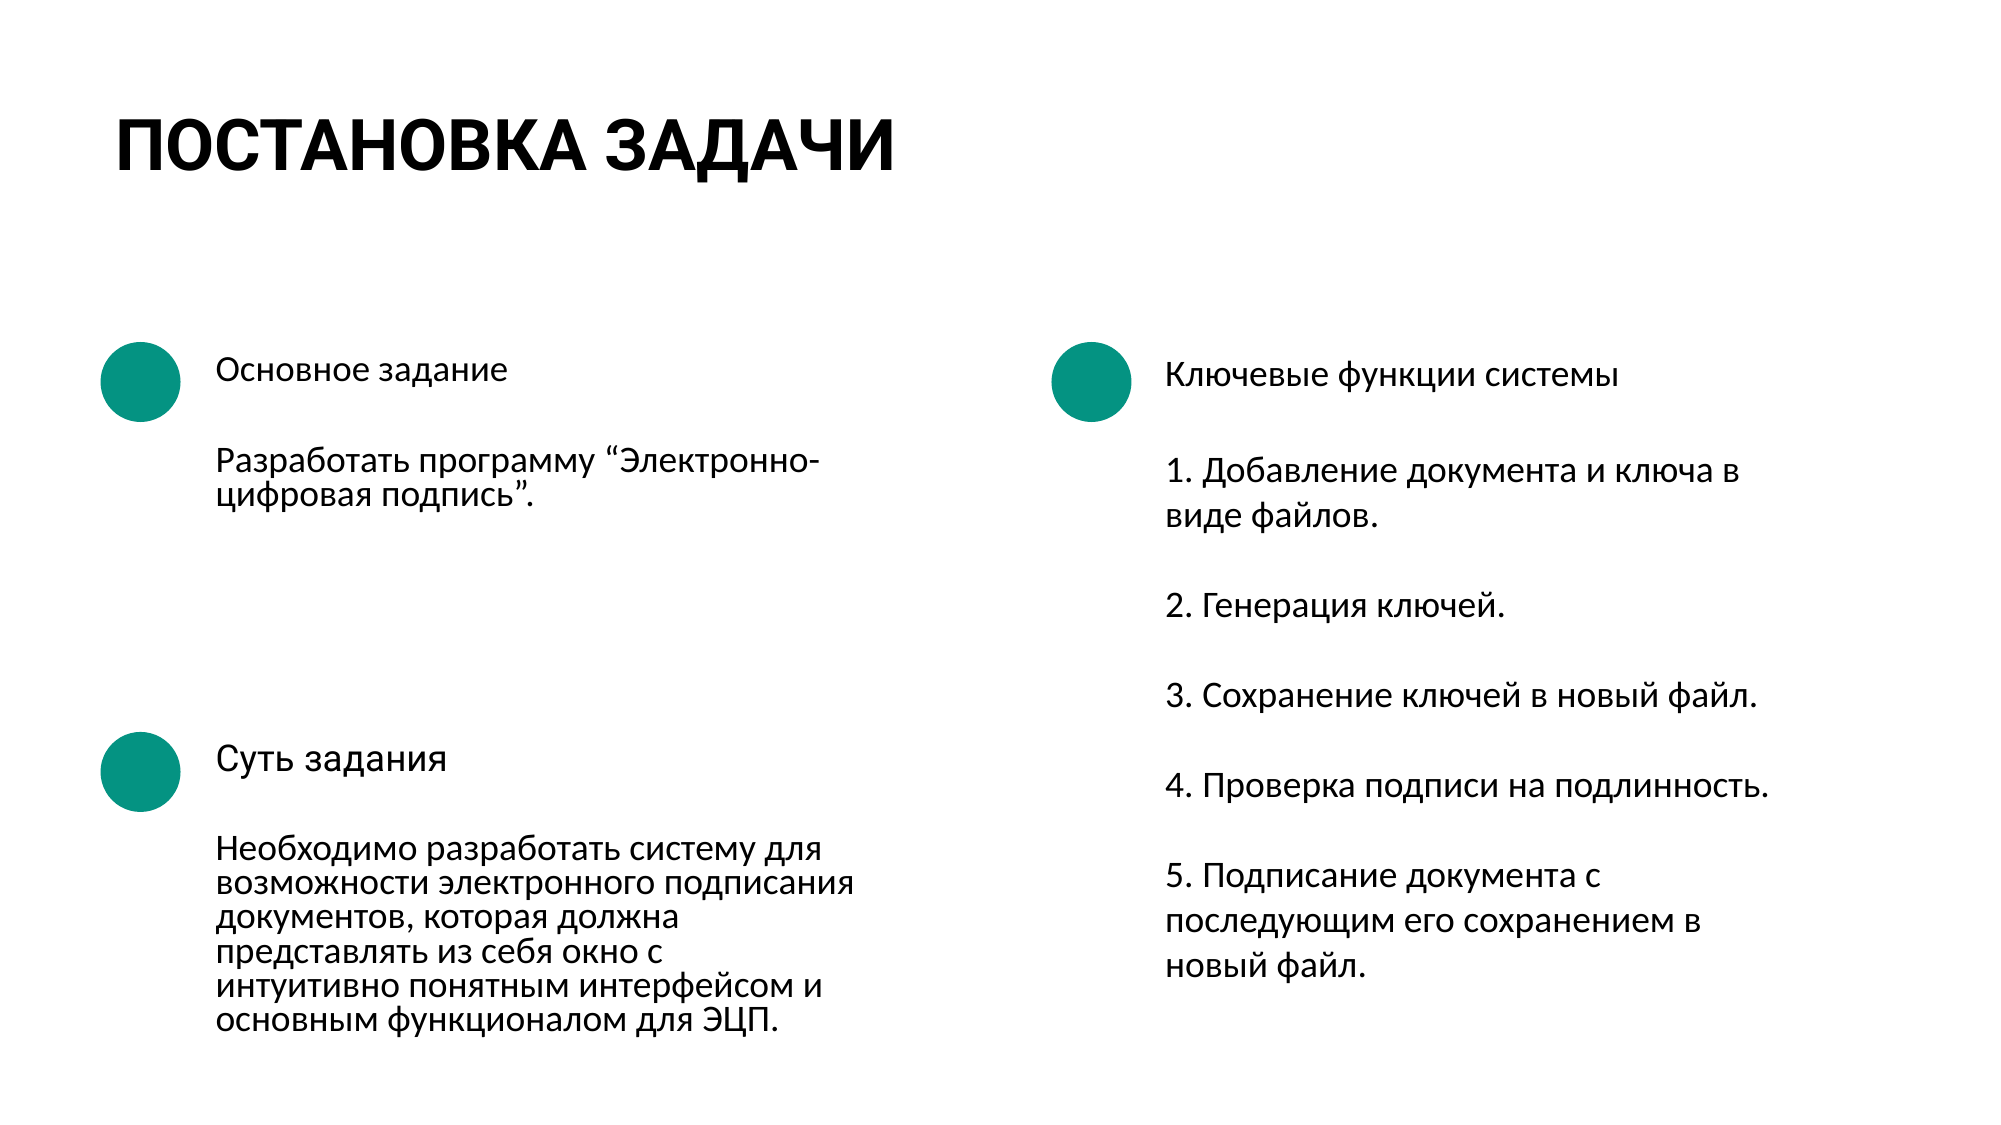

ПОСТАНОВКА ЗАДАЧИ

Основное задание

Ключевые функции системы
Разработать программу “Электронно-цифровая подпись”.
1. Добавление документа и ключа в виде файлов.

2. Генерация ключей.

3. Сохранение ключей в новый файл.

4. Проверка подписи на подлинность.

5. Подписание документа с последующим его сохранением в новый файл.

Суть задания
Необходимо разработать систему для возможности электронного подписания документов, которая должна представлять из себя окно с интуитивно понятным интерфейсом и основным функционалом для ЭЦП.